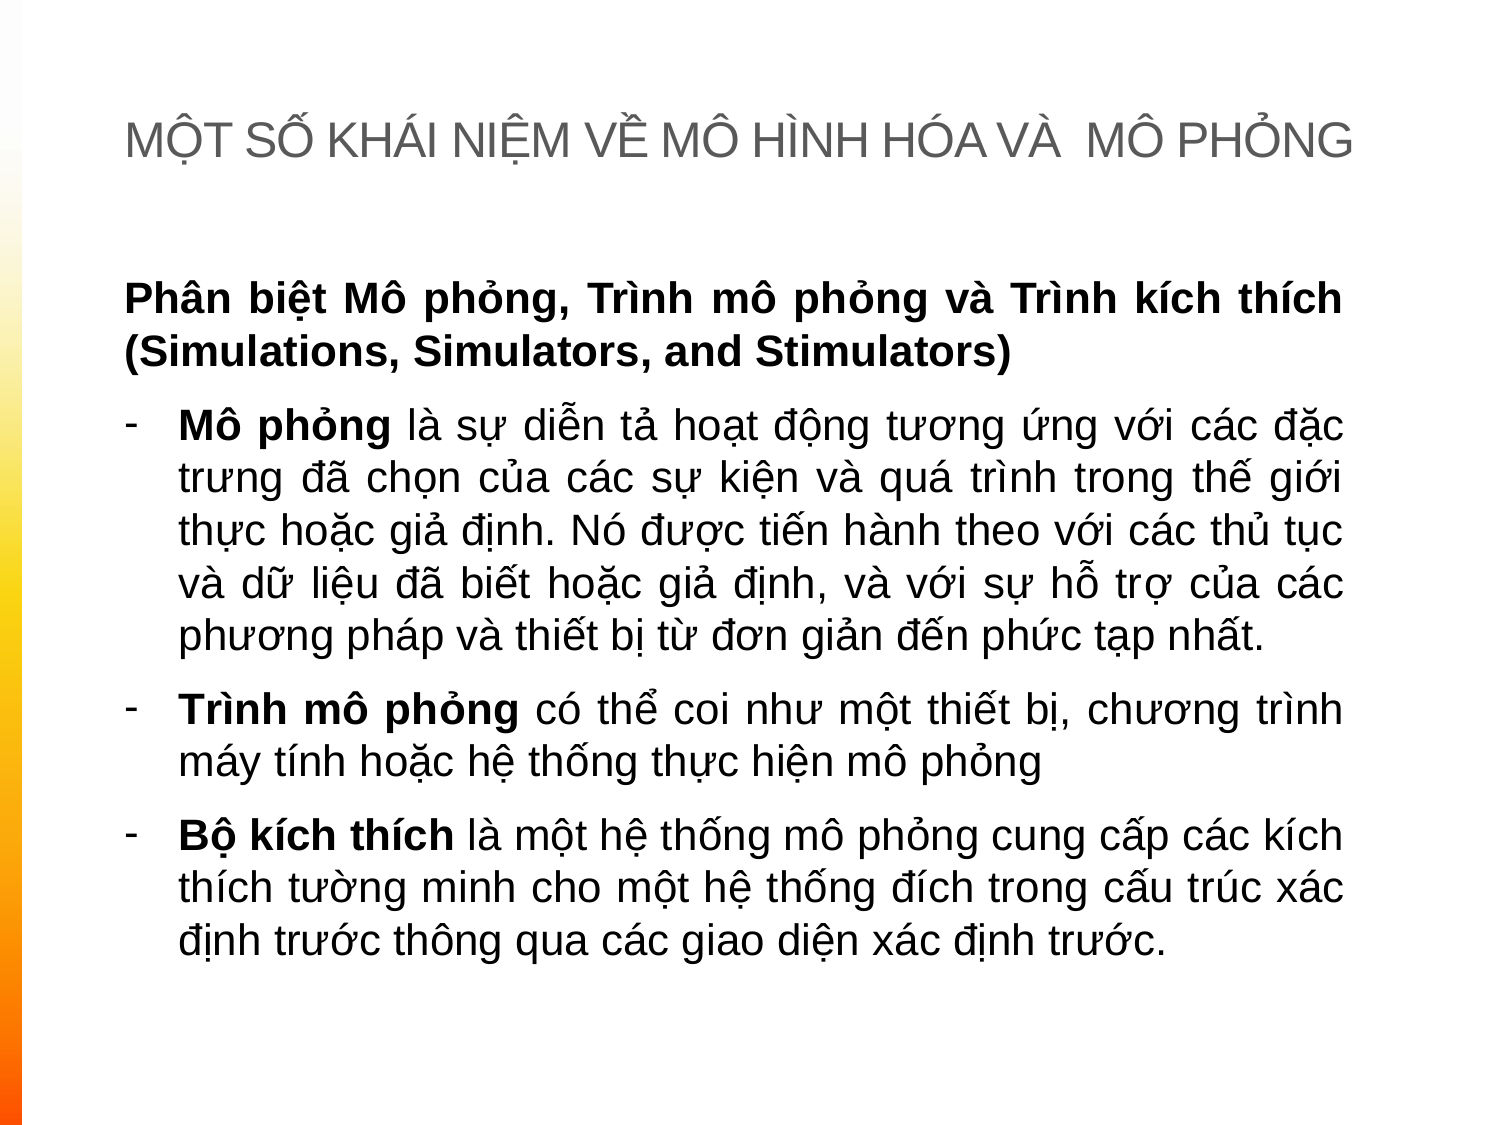

# MỘT SỐ KHÁI NIỆM VỀ MÔ HÌNH HÓA VÀ  MÔ PHỎNG
Phân biệt Mô phỏng, Trình mô phỏng và Trình kích thích (Simulations, Simulators, and Stimulators)
Mô phỏng là sự diễn tả hoạt động tương ứng với các đặc trưng đã chọn của các sự kiện và quá trình trong thế giới thực hoặc giả định. Nó được tiến hành theo với các thủ tục và dữ liệu đã biết hoặc giả định, và với sự hỗ trợ của các phương pháp và thiết bị từ đơn giản đến phức tạp nhất.
Trình mô phỏng có thể coi như một thiết bị, chương trình máy tính hoặc hệ thống thực hiện mô phỏng
Bộ kích thích là một hệ thống mô phỏng cung cấp các kích thích tường minh cho một hệ thống đích trong cấu trúc xác định trước thông qua các giao diện xác định trước.